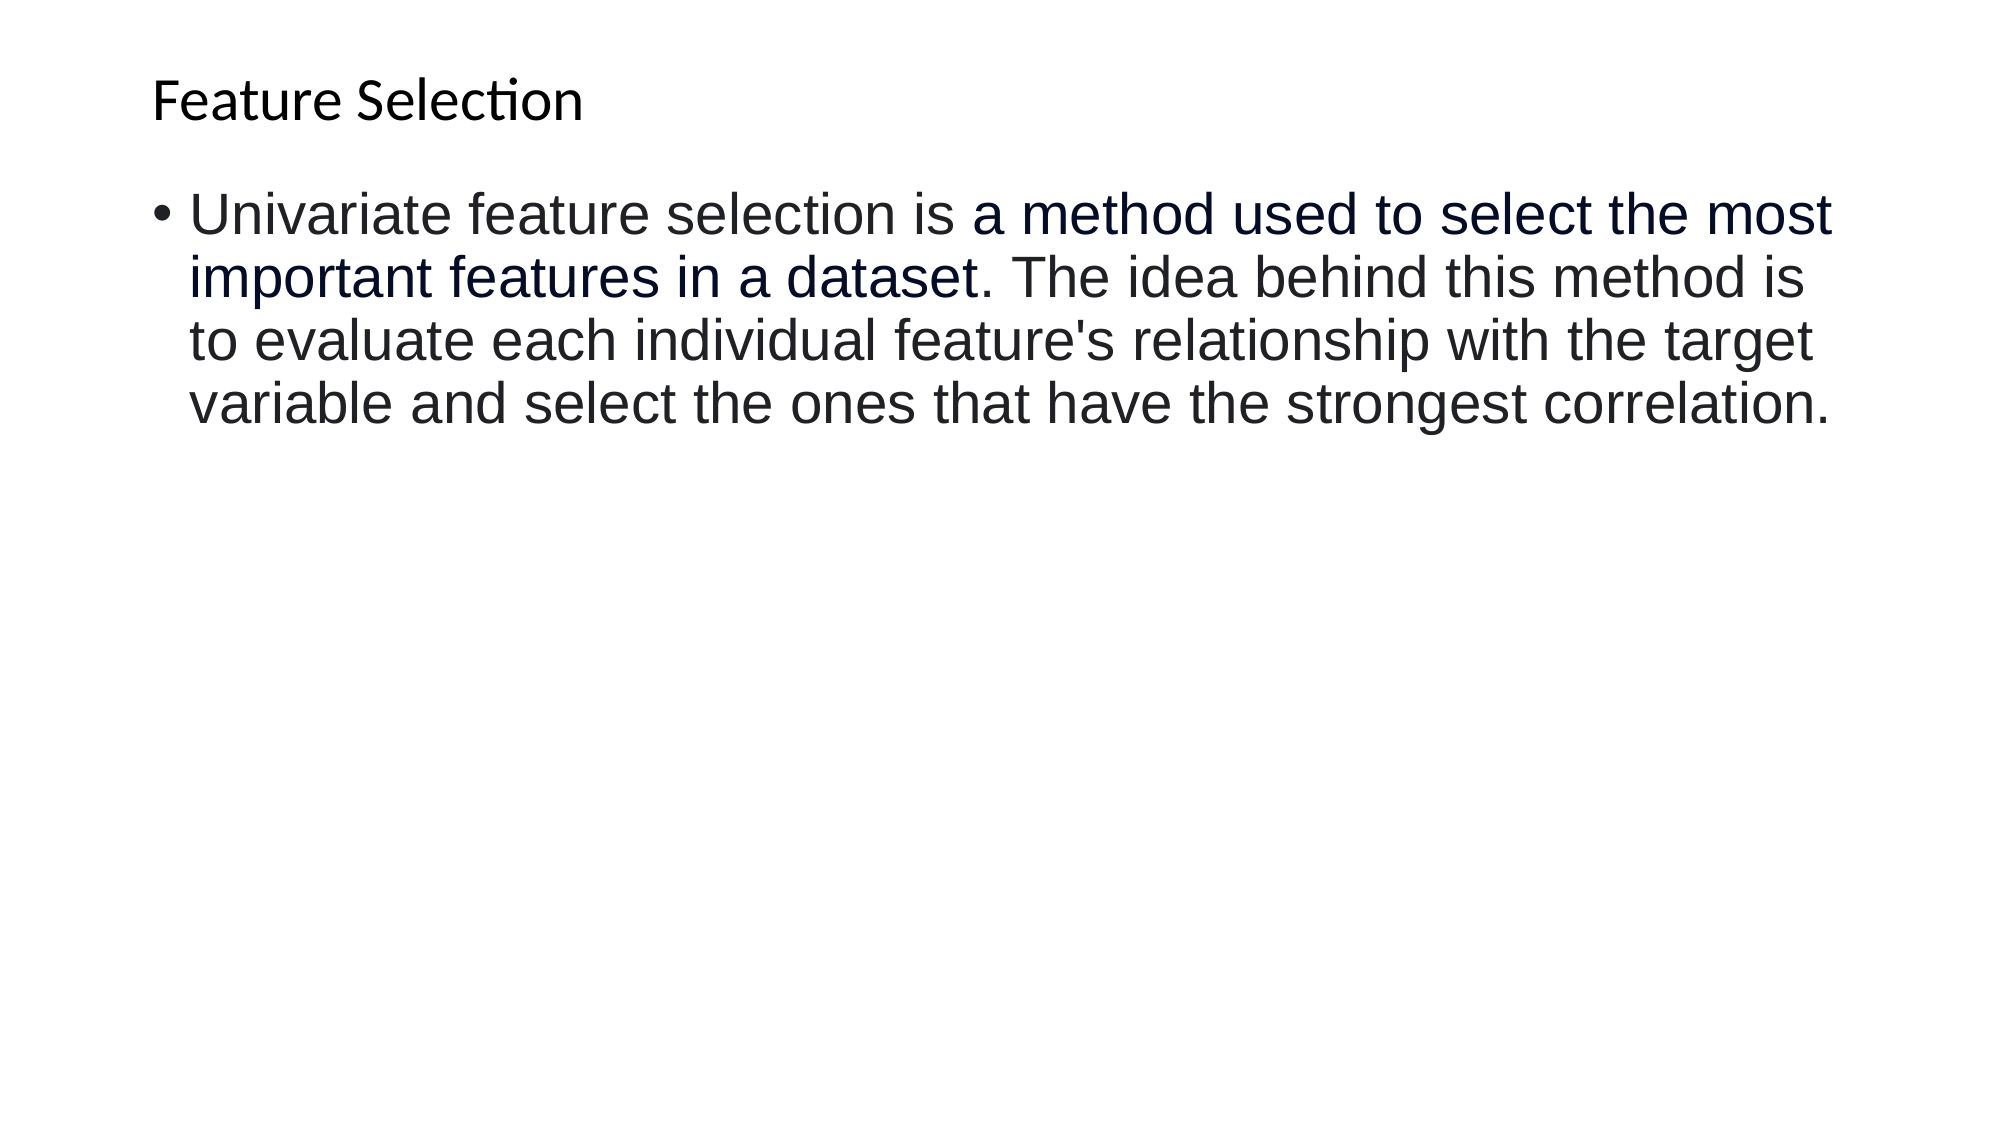

# Feature Selection
Univariate feature selection is a method used to select the most important features in a dataset. The idea behind this method is to evaluate each individual feature's relationship with the target variable and select the ones that have the strongest correlation.